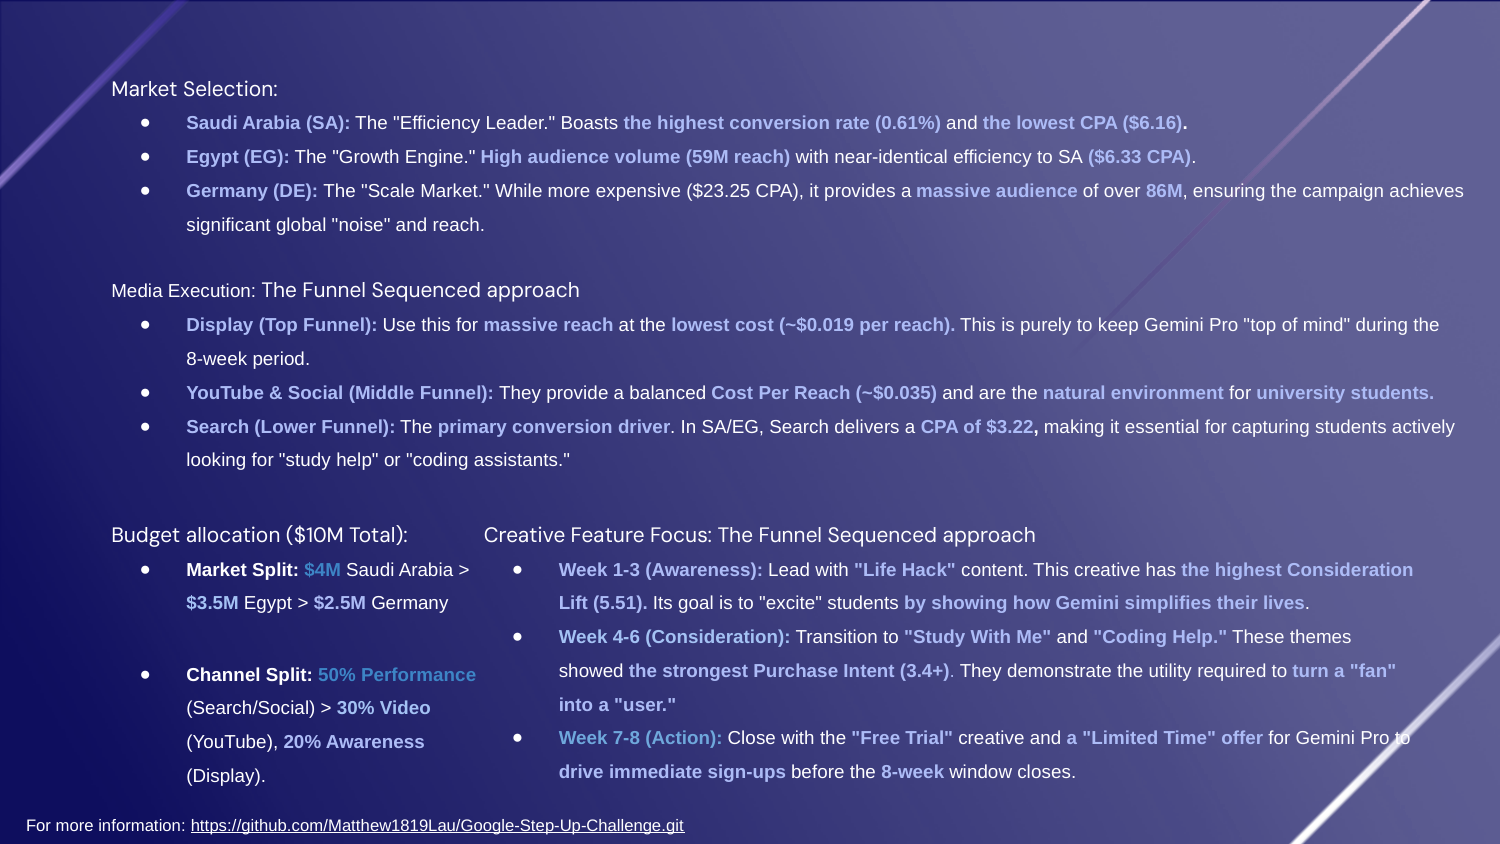

Market Selection:
Saudi Arabia (SA): The "Efficiency Leader." Boasts the highest conversion rate (0.61%) and the lowest CPA ($6.16).
Egypt (EG): The "Growth Engine." High audience volume (59M reach) with near-identical efficiency to SA ($6.33 CPA).
Germany (DE): The "Scale Market." While more expensive ($23.25 CPA), it provides a massive audience of over 86M, ensuring the campaign achieves significant global "noise" and reach.

Media Execution: The Funnel Sequenced approach
Display (Top Funnel): Use this for massive reach at the lowest cost (~$0.019 per reach). This is purely to keep Gemini Pro "top of mind" during the 8-week period.
YouTube & Social (Middle Funnel): They provide a balanced Cost Per Reach (~$0.035) and are the natural environment for university students.
Search (Lower Funnel): The primary conversion driver. In SA/EG, Search delivers a CPA of $3.22, making it essential for capturing students actively looking for "study help" or "coding assistants."

Budget allocation ($10M Total):
Market Split: $4M Saudi Arabia > $3.5M Egypt > $2.5M Germany

Channel Split: 50% Performance (Search/Social) > 30% Video (YouTube), 20% Awareness (Display).

Creative Feature Focus: The Funnel Sequenced approach
Week 1-3 (Awareness): Lead with "Life Hack" content. This creative has the highest Consideration Lift (5.51). Its goal is to "excite" students by showing how Gemini simplifies their lives.
Week 4-6 (Consideration): Transition to "Study With Me" and "Coding Help." These themes showed the strongest Purchase Intent (3.4+). They demonstrate the utility required to turn a "fan" into a "user."
Week 7-8 (Action): Close with the "Free Trial" creative and a "Limited Time" offer for Gemini Pro to drive immediate sign-ups before the 8-week window closes.

For more information: https://github.com/Matthew1819Lau/Google-Step-Up-Challenge.git